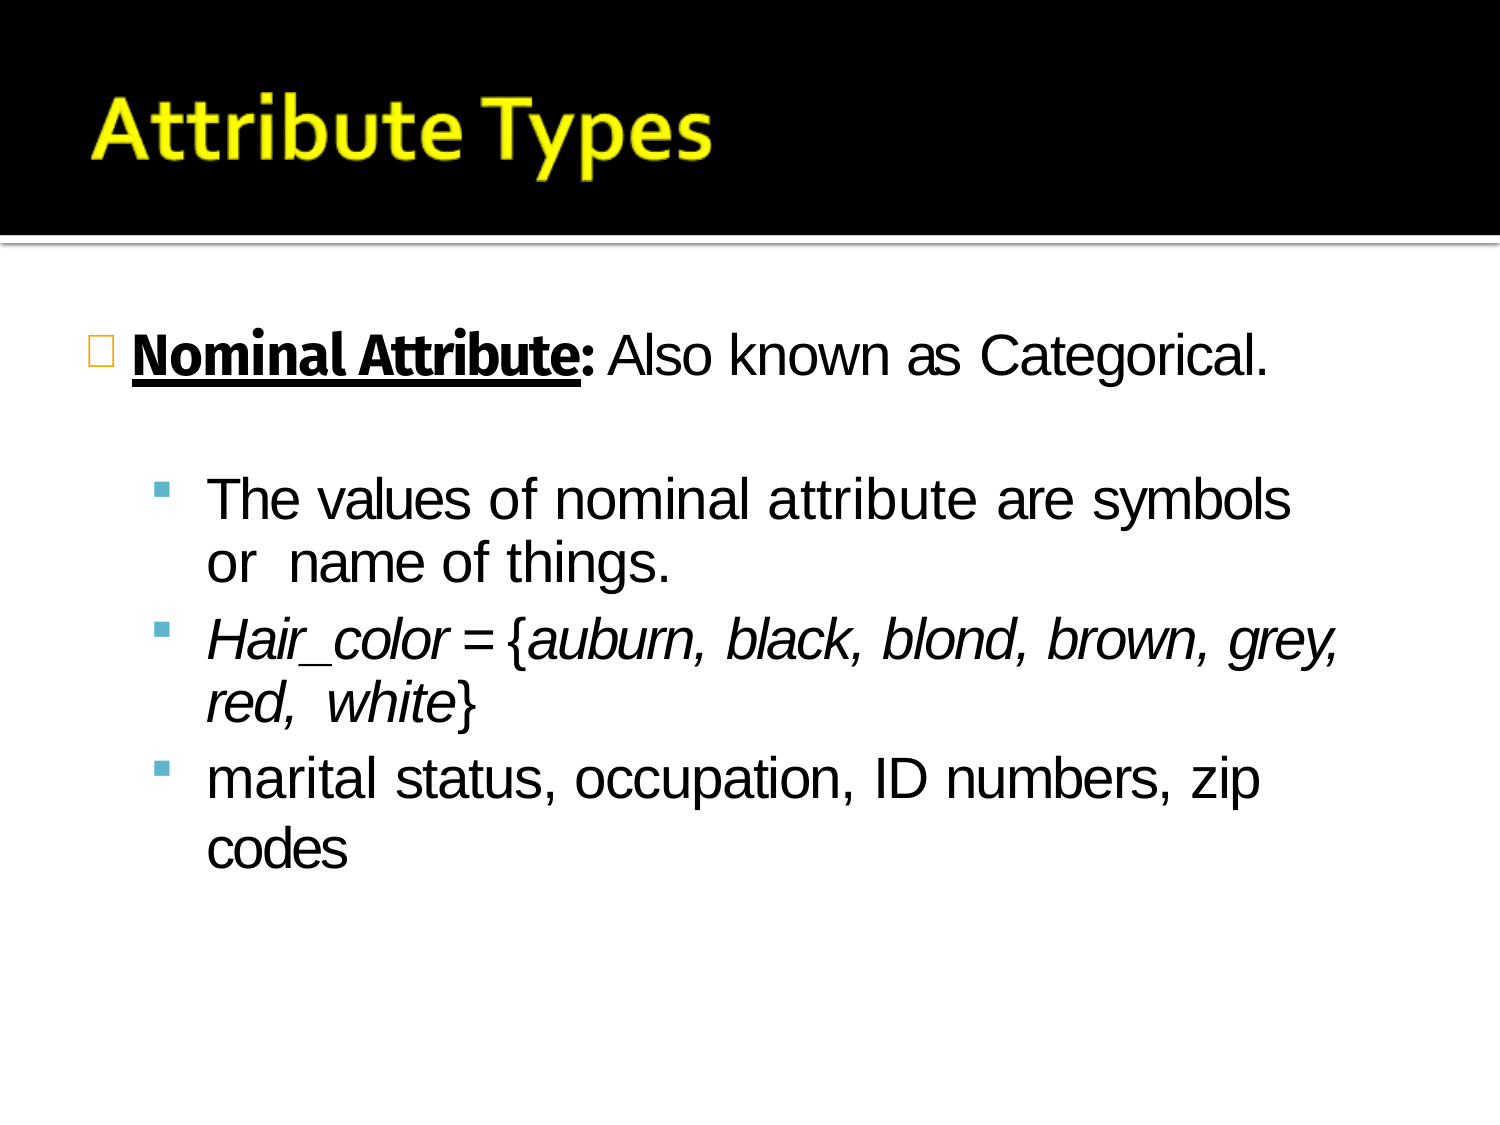

Nominal Attribute: Also known as Categorical.

The values of nominal attribute are symbols or  name of things.
Hair_color = {auburn, black, blond, brown, grey, red,  white}
marital status, occupation, ID numbers, zip codes